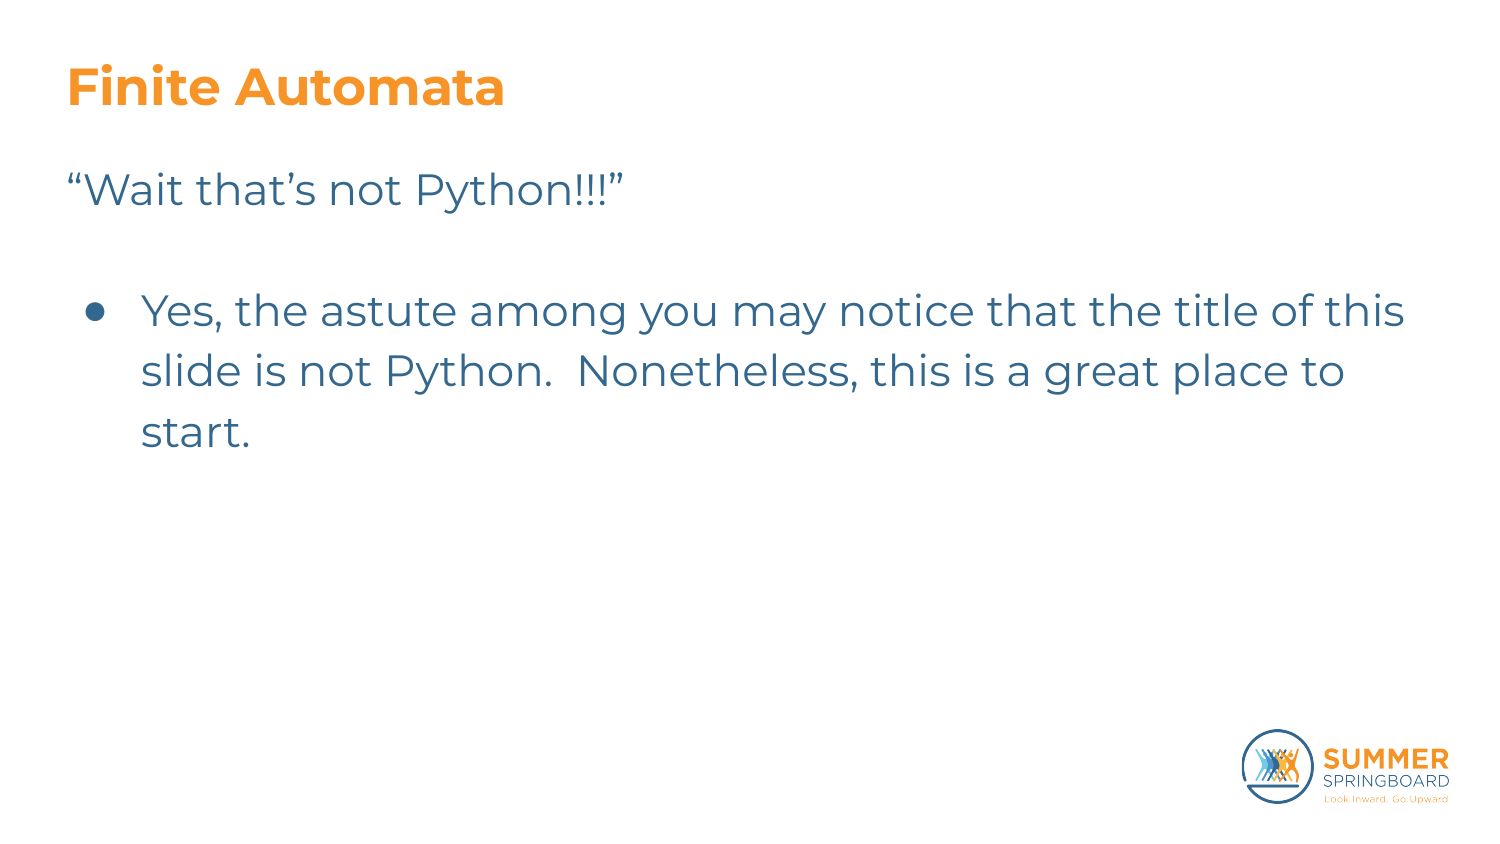

# Finite Automata
“Wait that’s not Python!!!”

Yes, the astute among you may notice that the title of this slide is not Python.  Nonetheless, this is a great place to start.